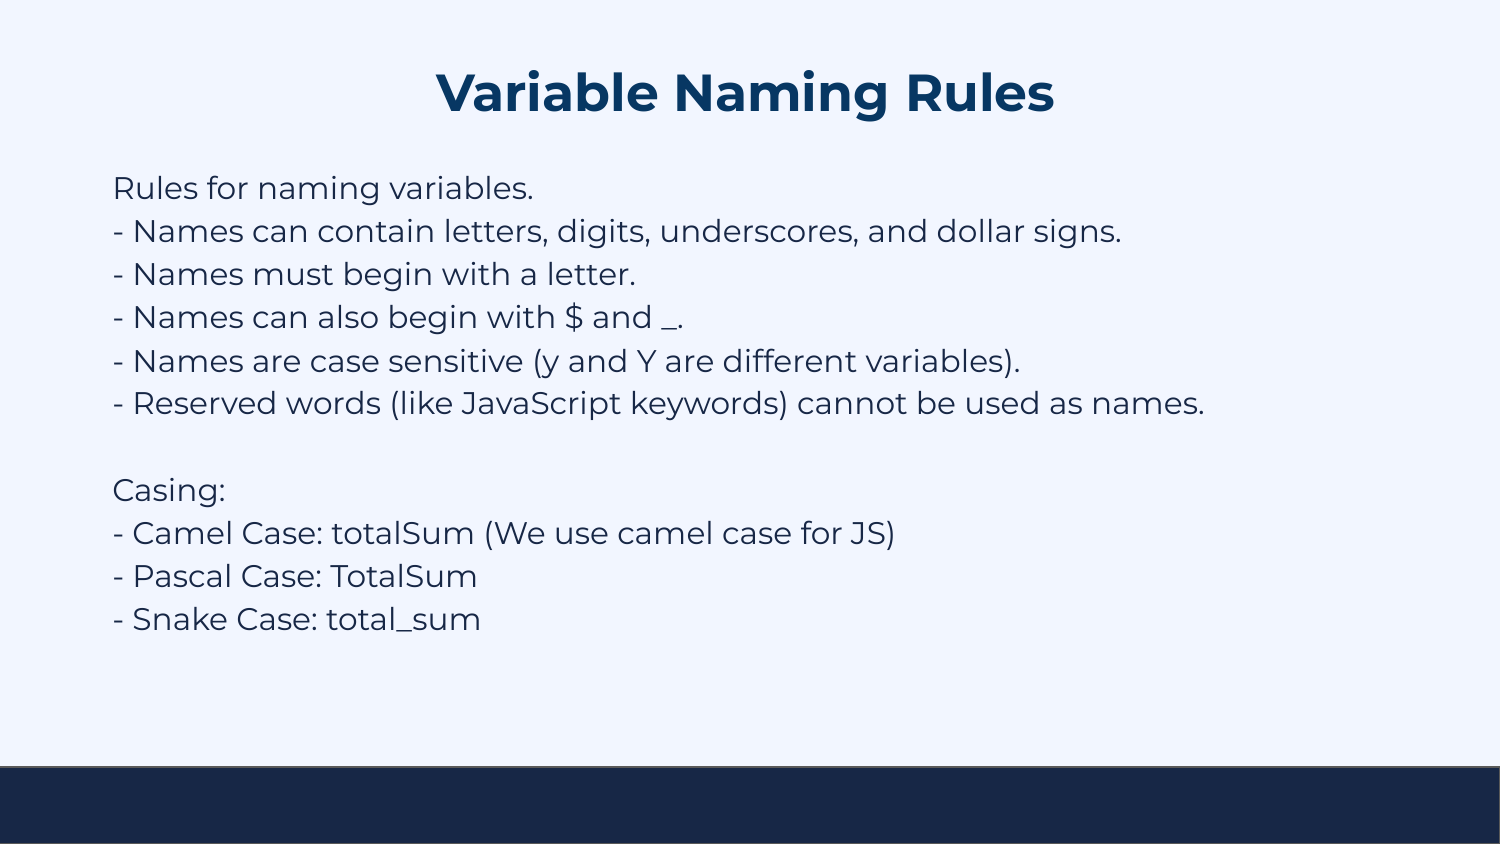

# Variable Naming Rules
Rules for naming variables.
- Names can contain letters, digits, underscores, and dollar signs.
- Names must begin with a letter.
- Names can also begin with $ and _.
- Names are case sensitive (y and Y are different variables).
- Reserved words (like JavaScript keywords) cannot be used as names.

Casing:
- Camel Case: totalSum (We use camel case for JS)
- Pascal Case: TotalSum
- Snake Case: total_sum